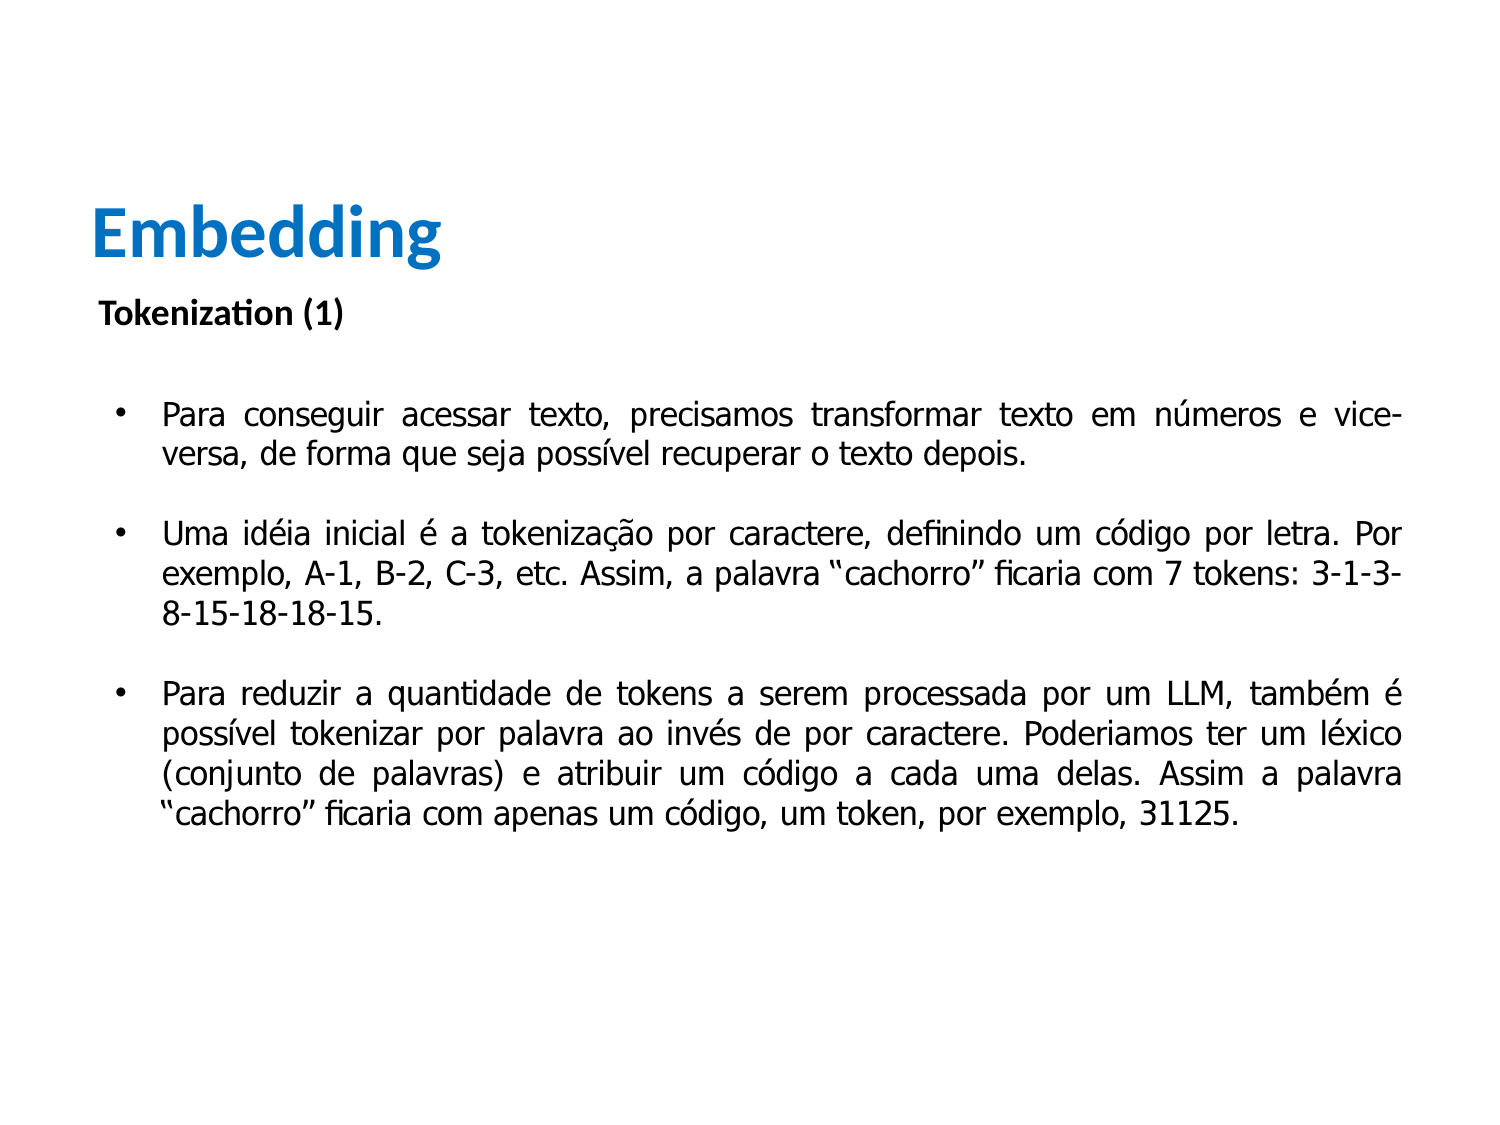

Embedding
Tokenization (1)
Para conseguir acessar texto, precisamos transformar texto em números e vice-versa, de forma que seja possível recuperar o texto depois.

Uma idéia inicial é a tokenização por caractere, definindo um código por letra. Por exemplo, A-1, B-2, C-3, etc. Assim, a palavra “cachorro” ficaria com 7 tokens: 3-1-3-8-15-18-18-15.

Para reduzir a quantidade de tokens a serem processada por um LLM, também é possível tokenizar por palavra ao invés de por caractere. Poderiamos ter um léxico (conjunto de palavras) e atribuir um código a cada uma delas. Assim a palavra “cachorro” ficaria com apenas um código, um token, por exemplo, 31125.